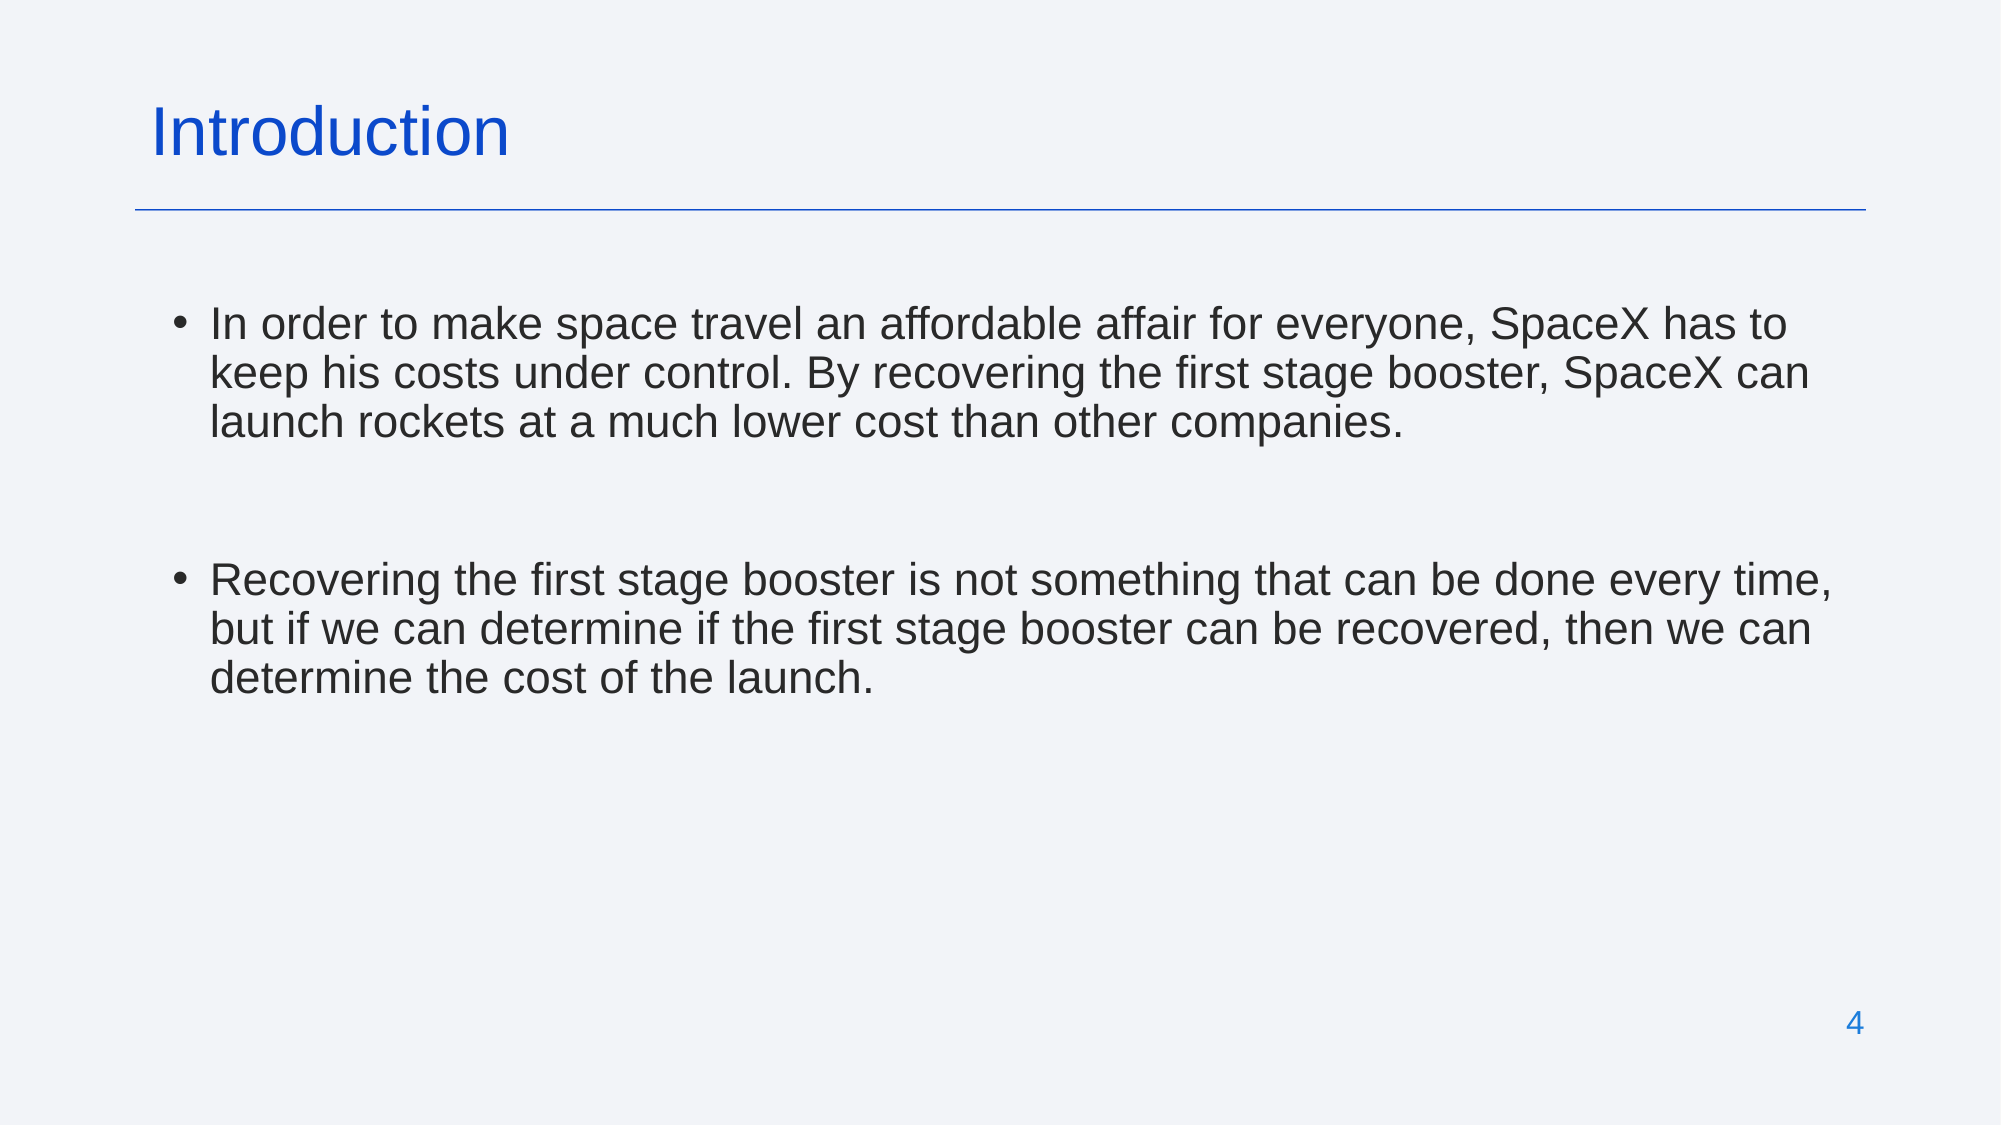

Introduction
In order to make space travel an affordable affair for everyone, SpaceX has to keep his costs under control. By recovering the first stage booster, SpaceX can launch rockets at a much lower cost than other companies.

Recovering the first stage booster is not something that can be done every time, but if we can determine if the first stage booster can be recovered, then we can determine the cost of the launch.
4